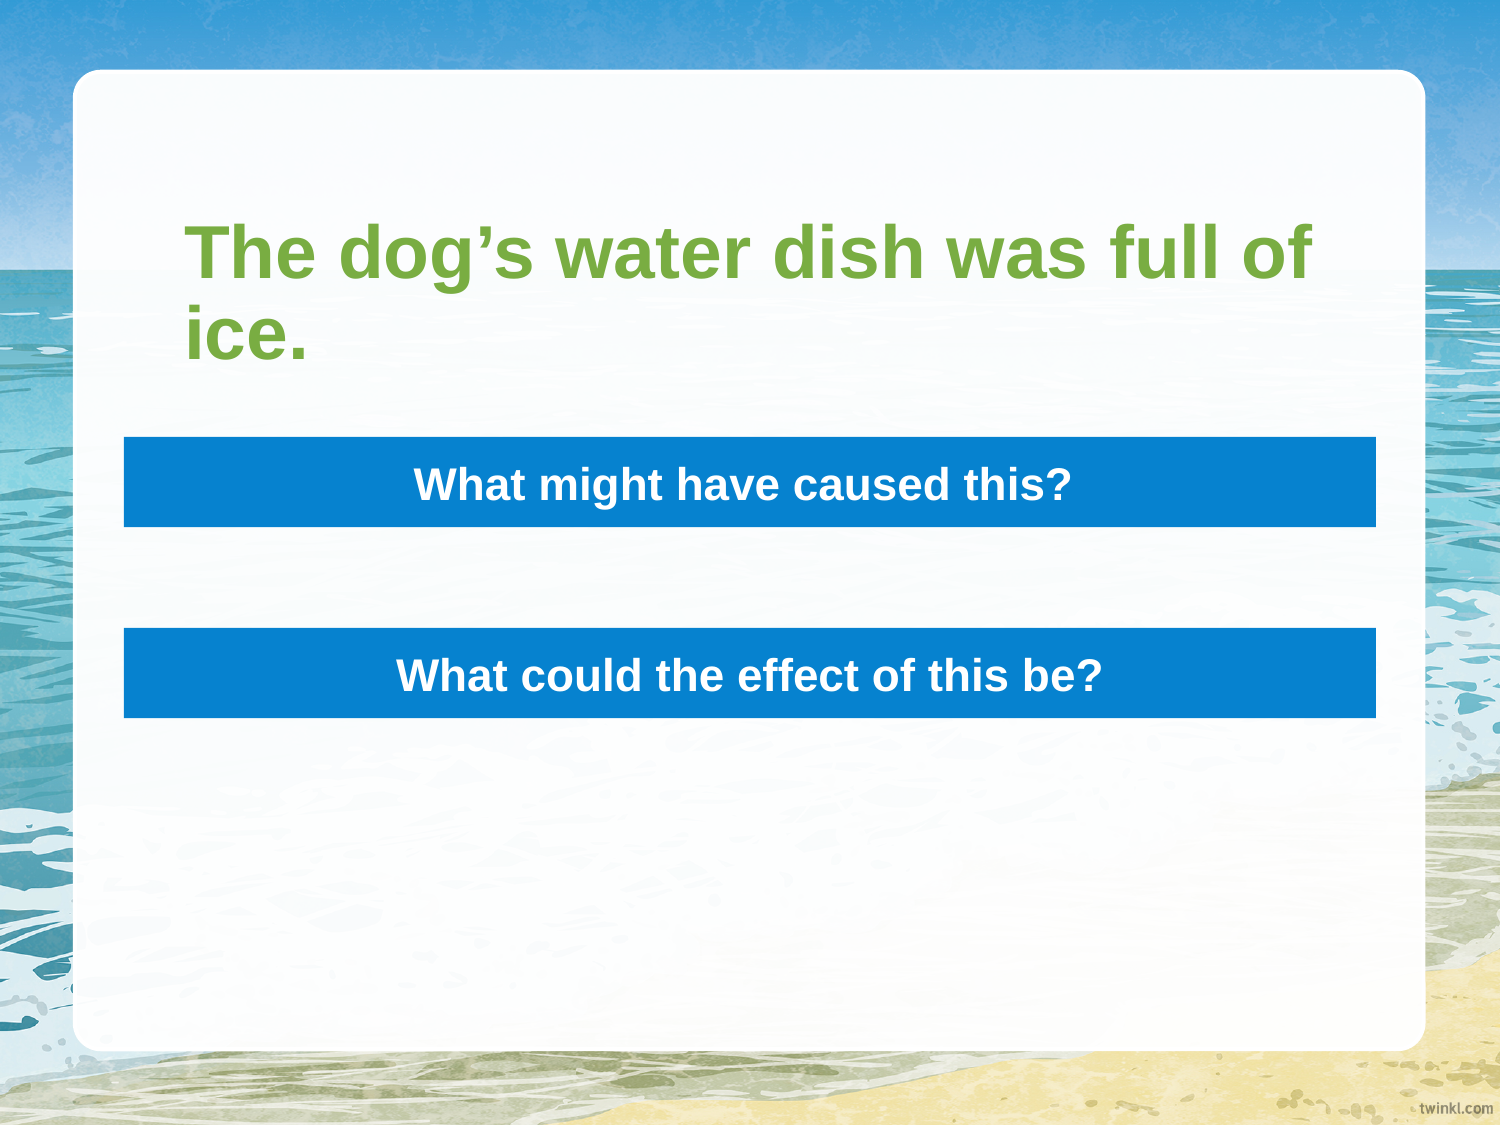

# The dog’s water dish was full of ice.
What might have caused this?
What could the effect of this be?